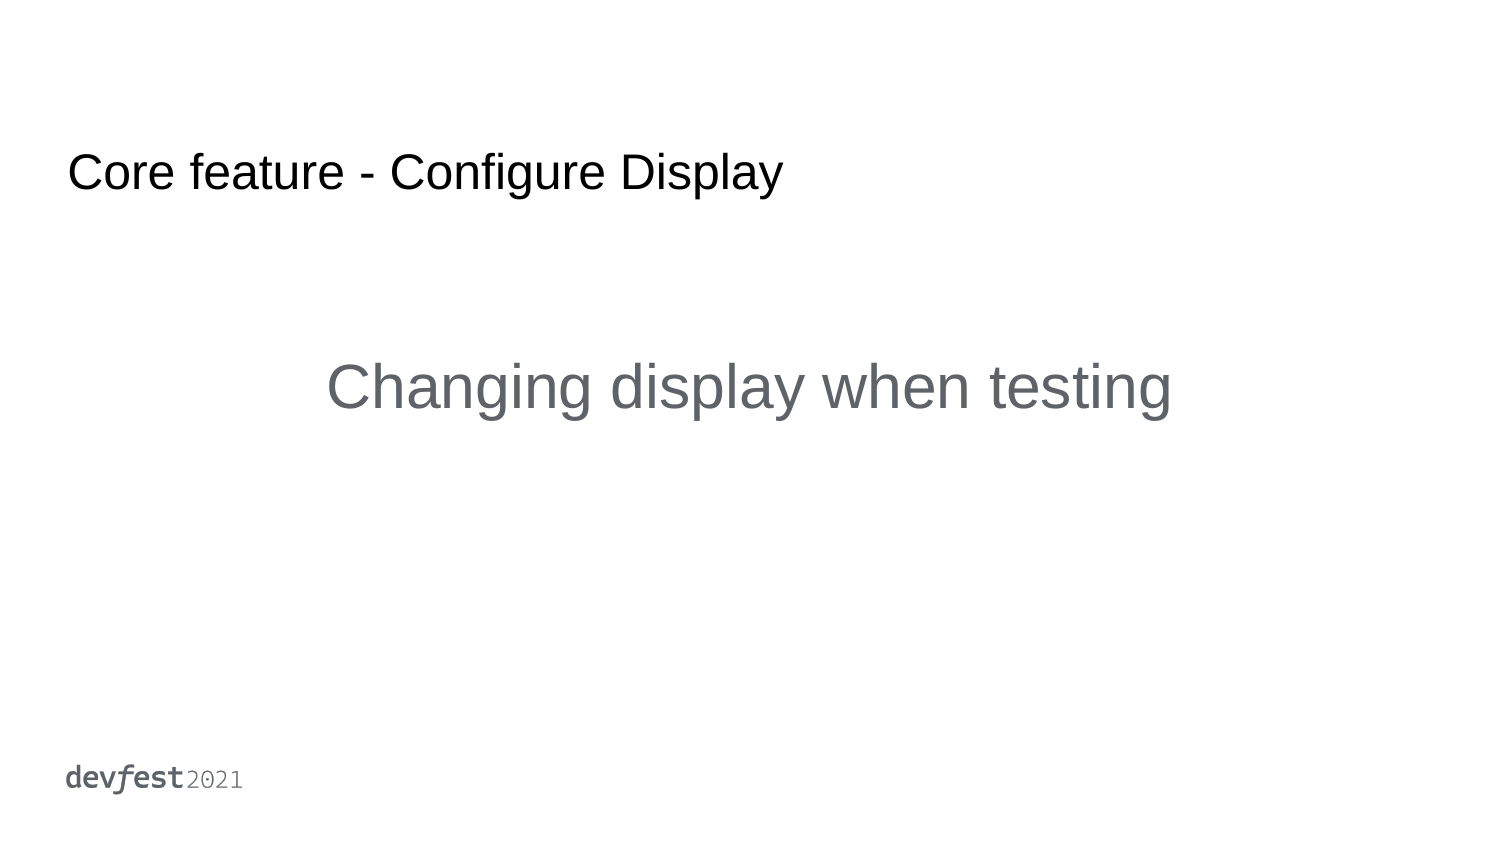

# Core feature - Configure Display
Changing display when testing